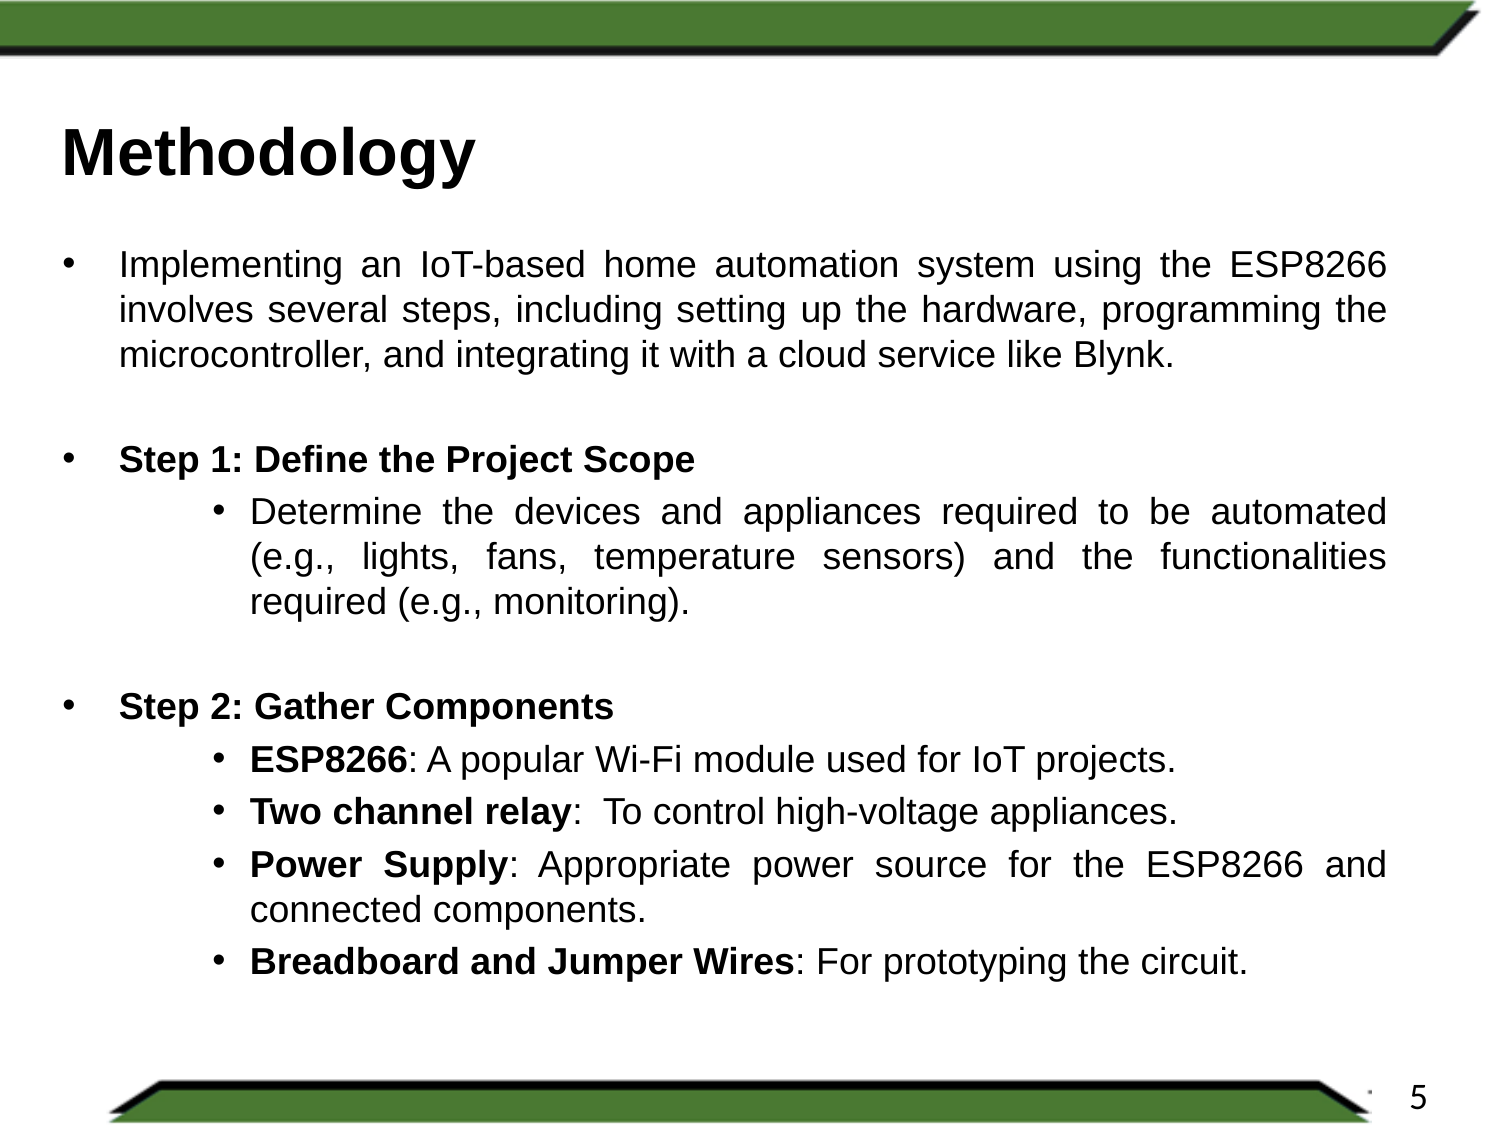

# Methodology
Implementing an IoT-based home automation system using the ESP8266 involves several steps, including setting up the hardware, programming the microcontroller, and integrating it with a cloud service like Blynk.

Step 1: Define the Project Scope
Determine the devices and appliances required to be automated (e.g., lights, fans, temperature sensors) and the functionalities required (e.g., monitoring).

Step 2: Gather Components
ESP8266: A popular Wi-Fi module used for IoT projects.
Two channel relay:  To control high-voltage appliances.
Power Supply: Appropriate power source for the ESP8266 and connected components.
Breadboard and Jumper Wires: For prototyping the circuit.

5